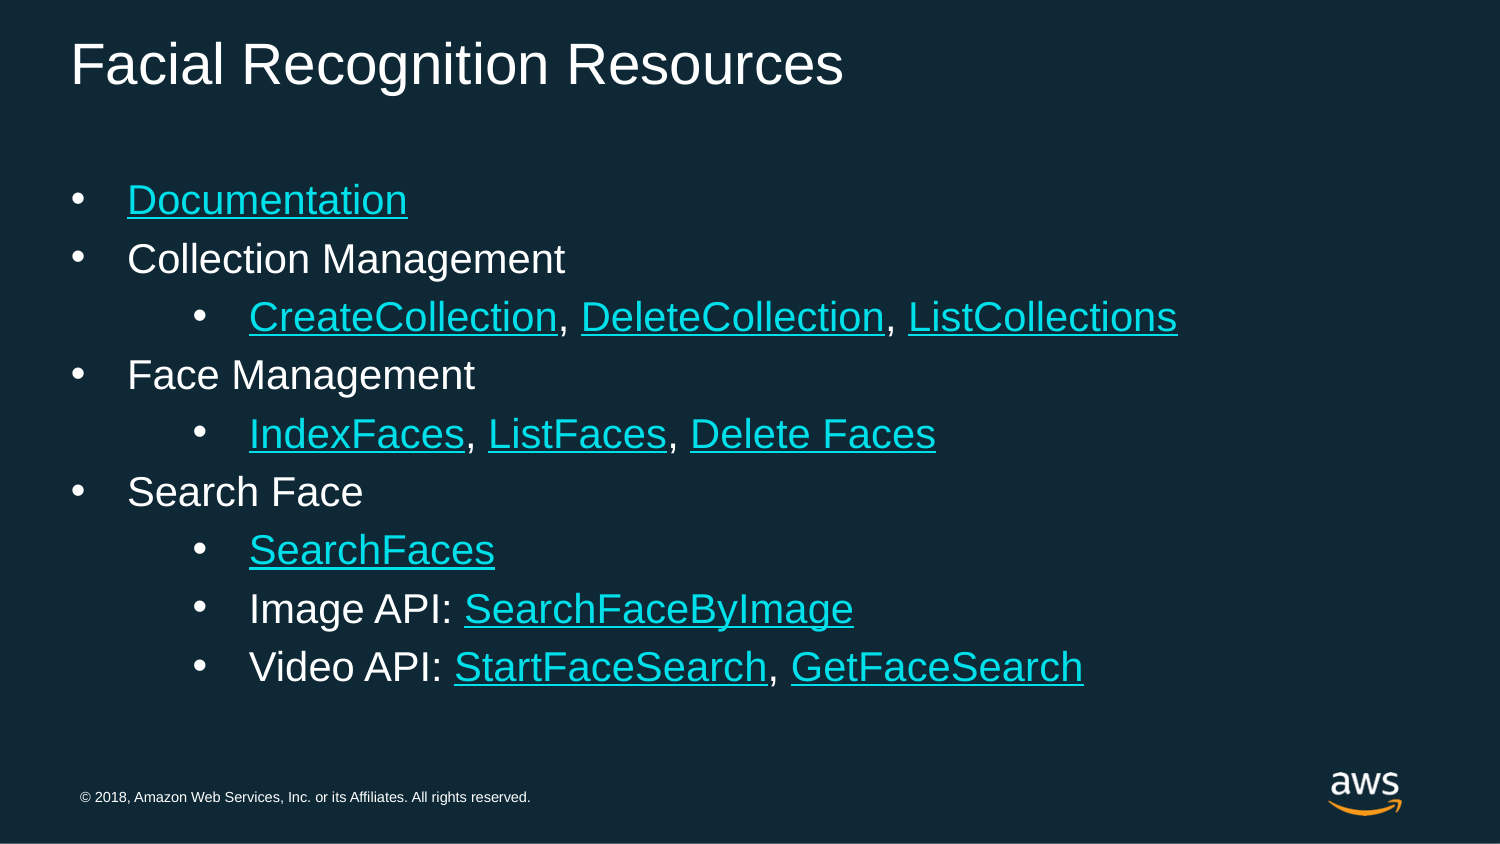

# Facial Recognition Resources
Documentation
Collection Management
CreateCollection, DeleteCollection, ListCollections
Face Management
IndexFaces, ListFaces, Delete Faces
Search Face
SearchFaces
Image API: SearchFaceByImage
Video API: StartFaceSearch, GetFaceSearch